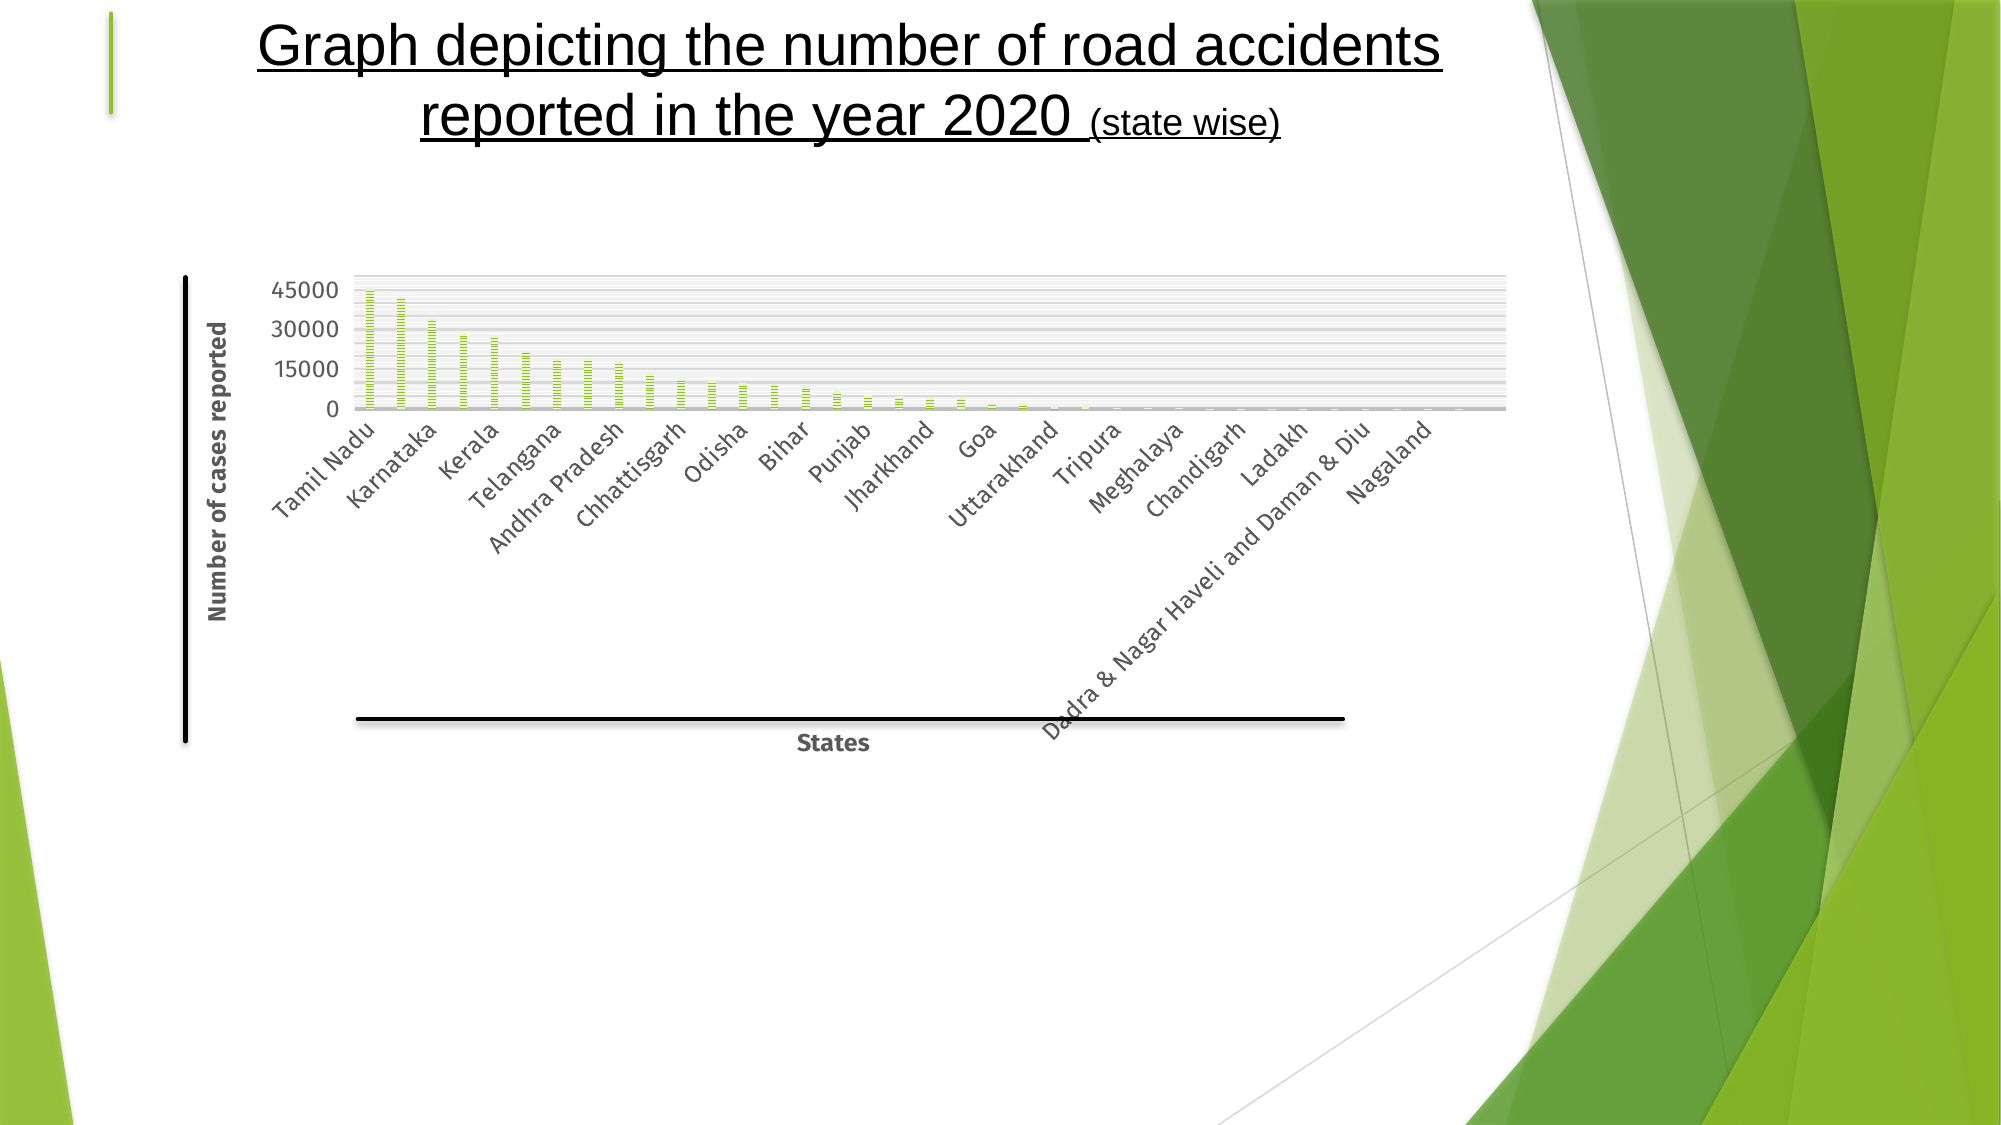

# Graph depicting the number of road accidents reported in the year 2020 (state wise)

### Chart

| Category | Y-Values |
|---|---|
| Tamil Nadu | 45484.0 |
| Madhya Pradesh | 42396.0 |
| Karnataka | 34178.0 |
| Uttar Pradesh | 28653.0 |
| Kerala | 27799.0 |
| Maharashtra | 22211.0 |
| Telangana | 19172.0 |
| Rajasthan | 19121.0 |
| Andhra Pradesh | 17924.0 |
| Gujarat | 13407.0 |
| Chhattisgarh | 11674.0 |
| West Bengal | 10843.0 |
| Odisha | 9817.0 |
| Haryana | 9506.0 |
| Bihar | 8639.0 |
| Assam | 6737.0 |
| Punjab | 5173.0 |
| Jammu & Kashmir | 4861.0 |
| Jharkhand | 4405.0 |
| Delhi | 4187.0 |
| Goa | 2375.0 |
| Himachal Pradesh | 2235.0 |
| Uttarakhand | 1050.0 |
| Puducherry | 969.0 |
| Tripura | 466.0 |
| Mainpur | 432.0 |
| Meghalaya | 205.0 |
| Arunachal Pradesh | 159.0 |
| Chandigarh | 157.0 |
| Andaman & Nicobar Islands | 141.0 |
| Ladakh | 139.0 |
| Sikkim | 108.0 |
| Dadra & Nagar Haveli and Daman & Diu | 98.0 |
| Mizoram | 47.0 |
| Nagaland | 27.0 |
| Lakshadweep | 1.0 |